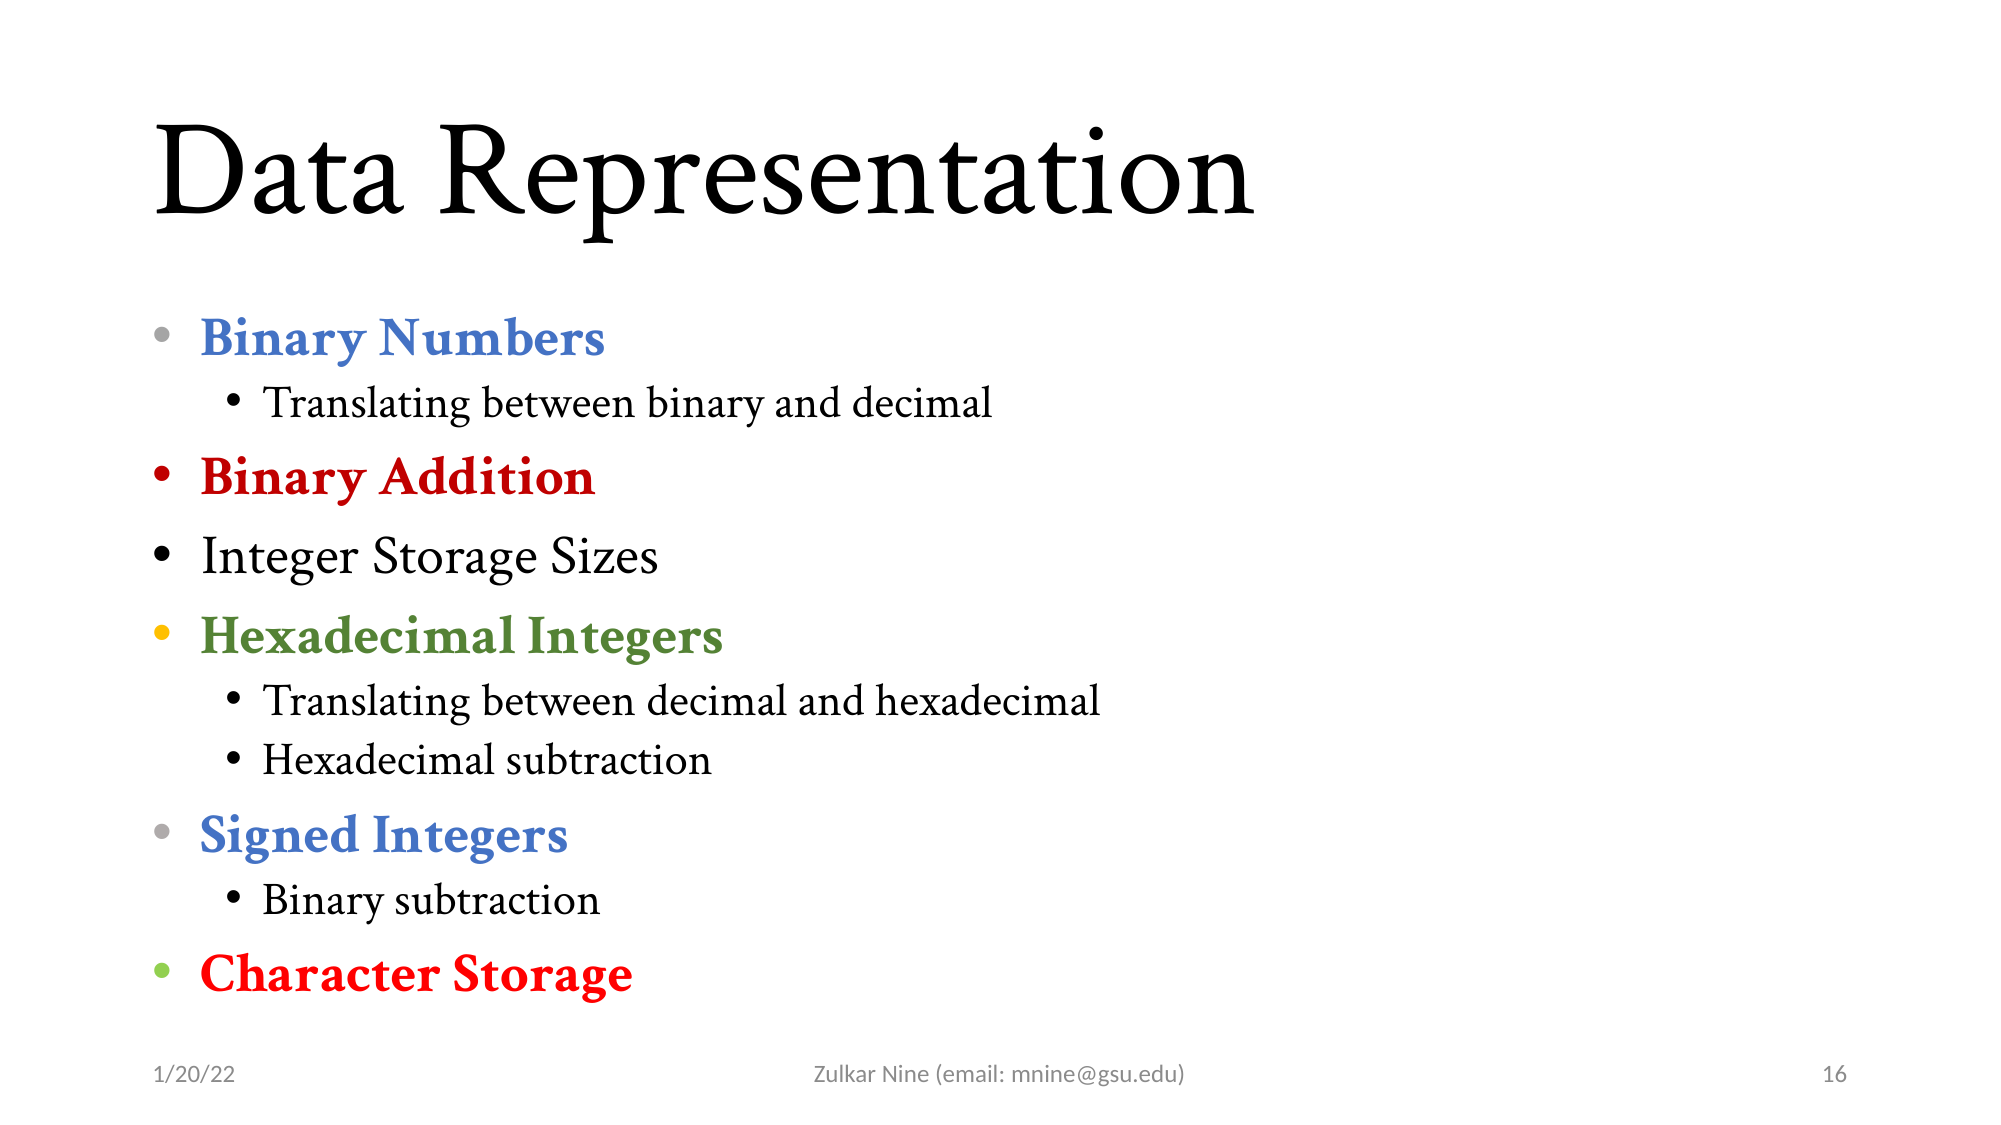

# Data Representation
 Binary Numbers
Translating between binary and decimal
 Binary Addition
 Integer Storage Sizes
 Hexadecimal Integers
Translating between decimal and hexadecimal
Hexadecimal subtraction
 Signed Integers
Binary subtraction
 Character Storage
1/20/22
Zulkar Nine (email: mnine@gsu.edu)
16